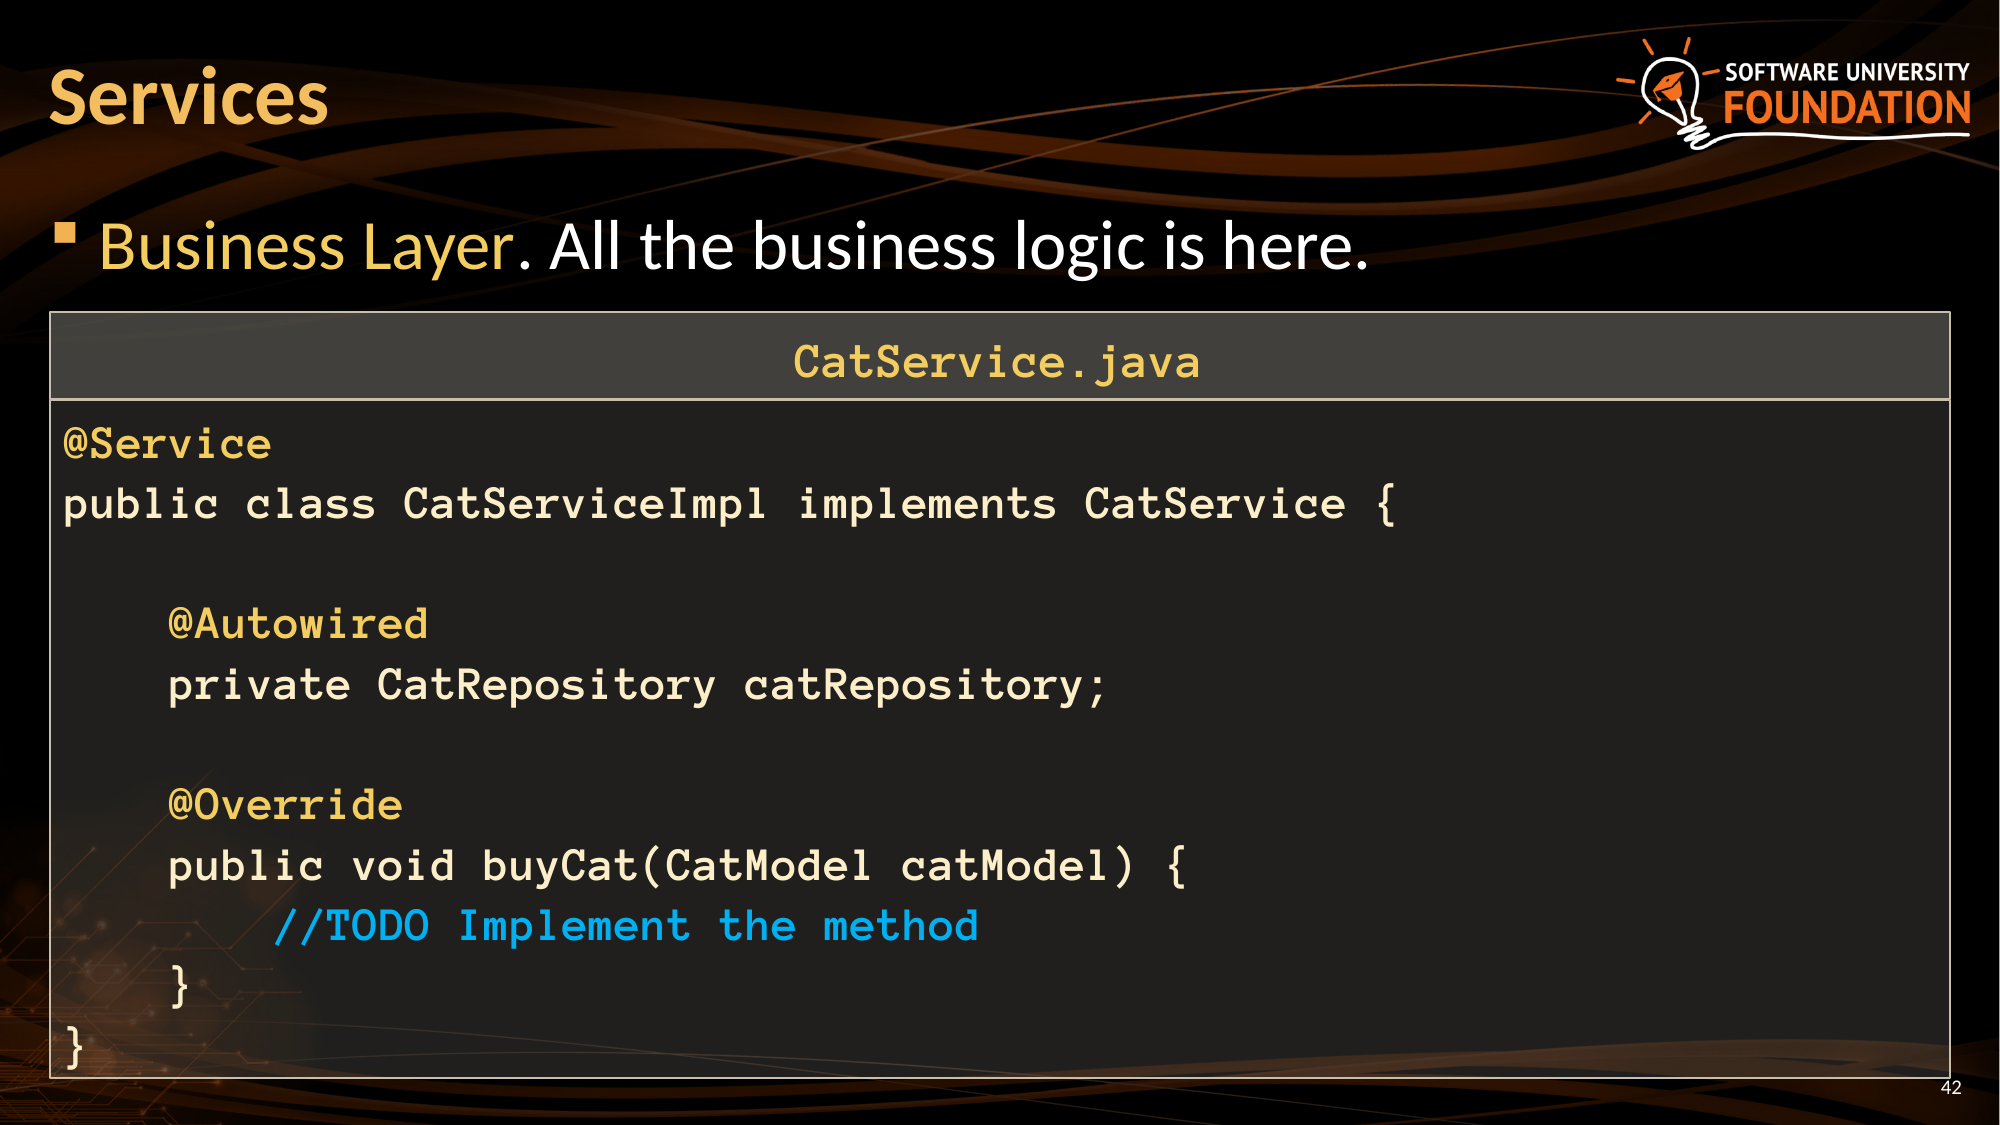

# Services
Business Layer. All the business logic is here.
CatService.java
@Service
public class CatServiceImpl implements CatService {

    @Autowired
    private CatRepository catRepository;

    @Override
    public void buyCat(CatModel catModel) {
        //TODO Implement the method
    }
}
42